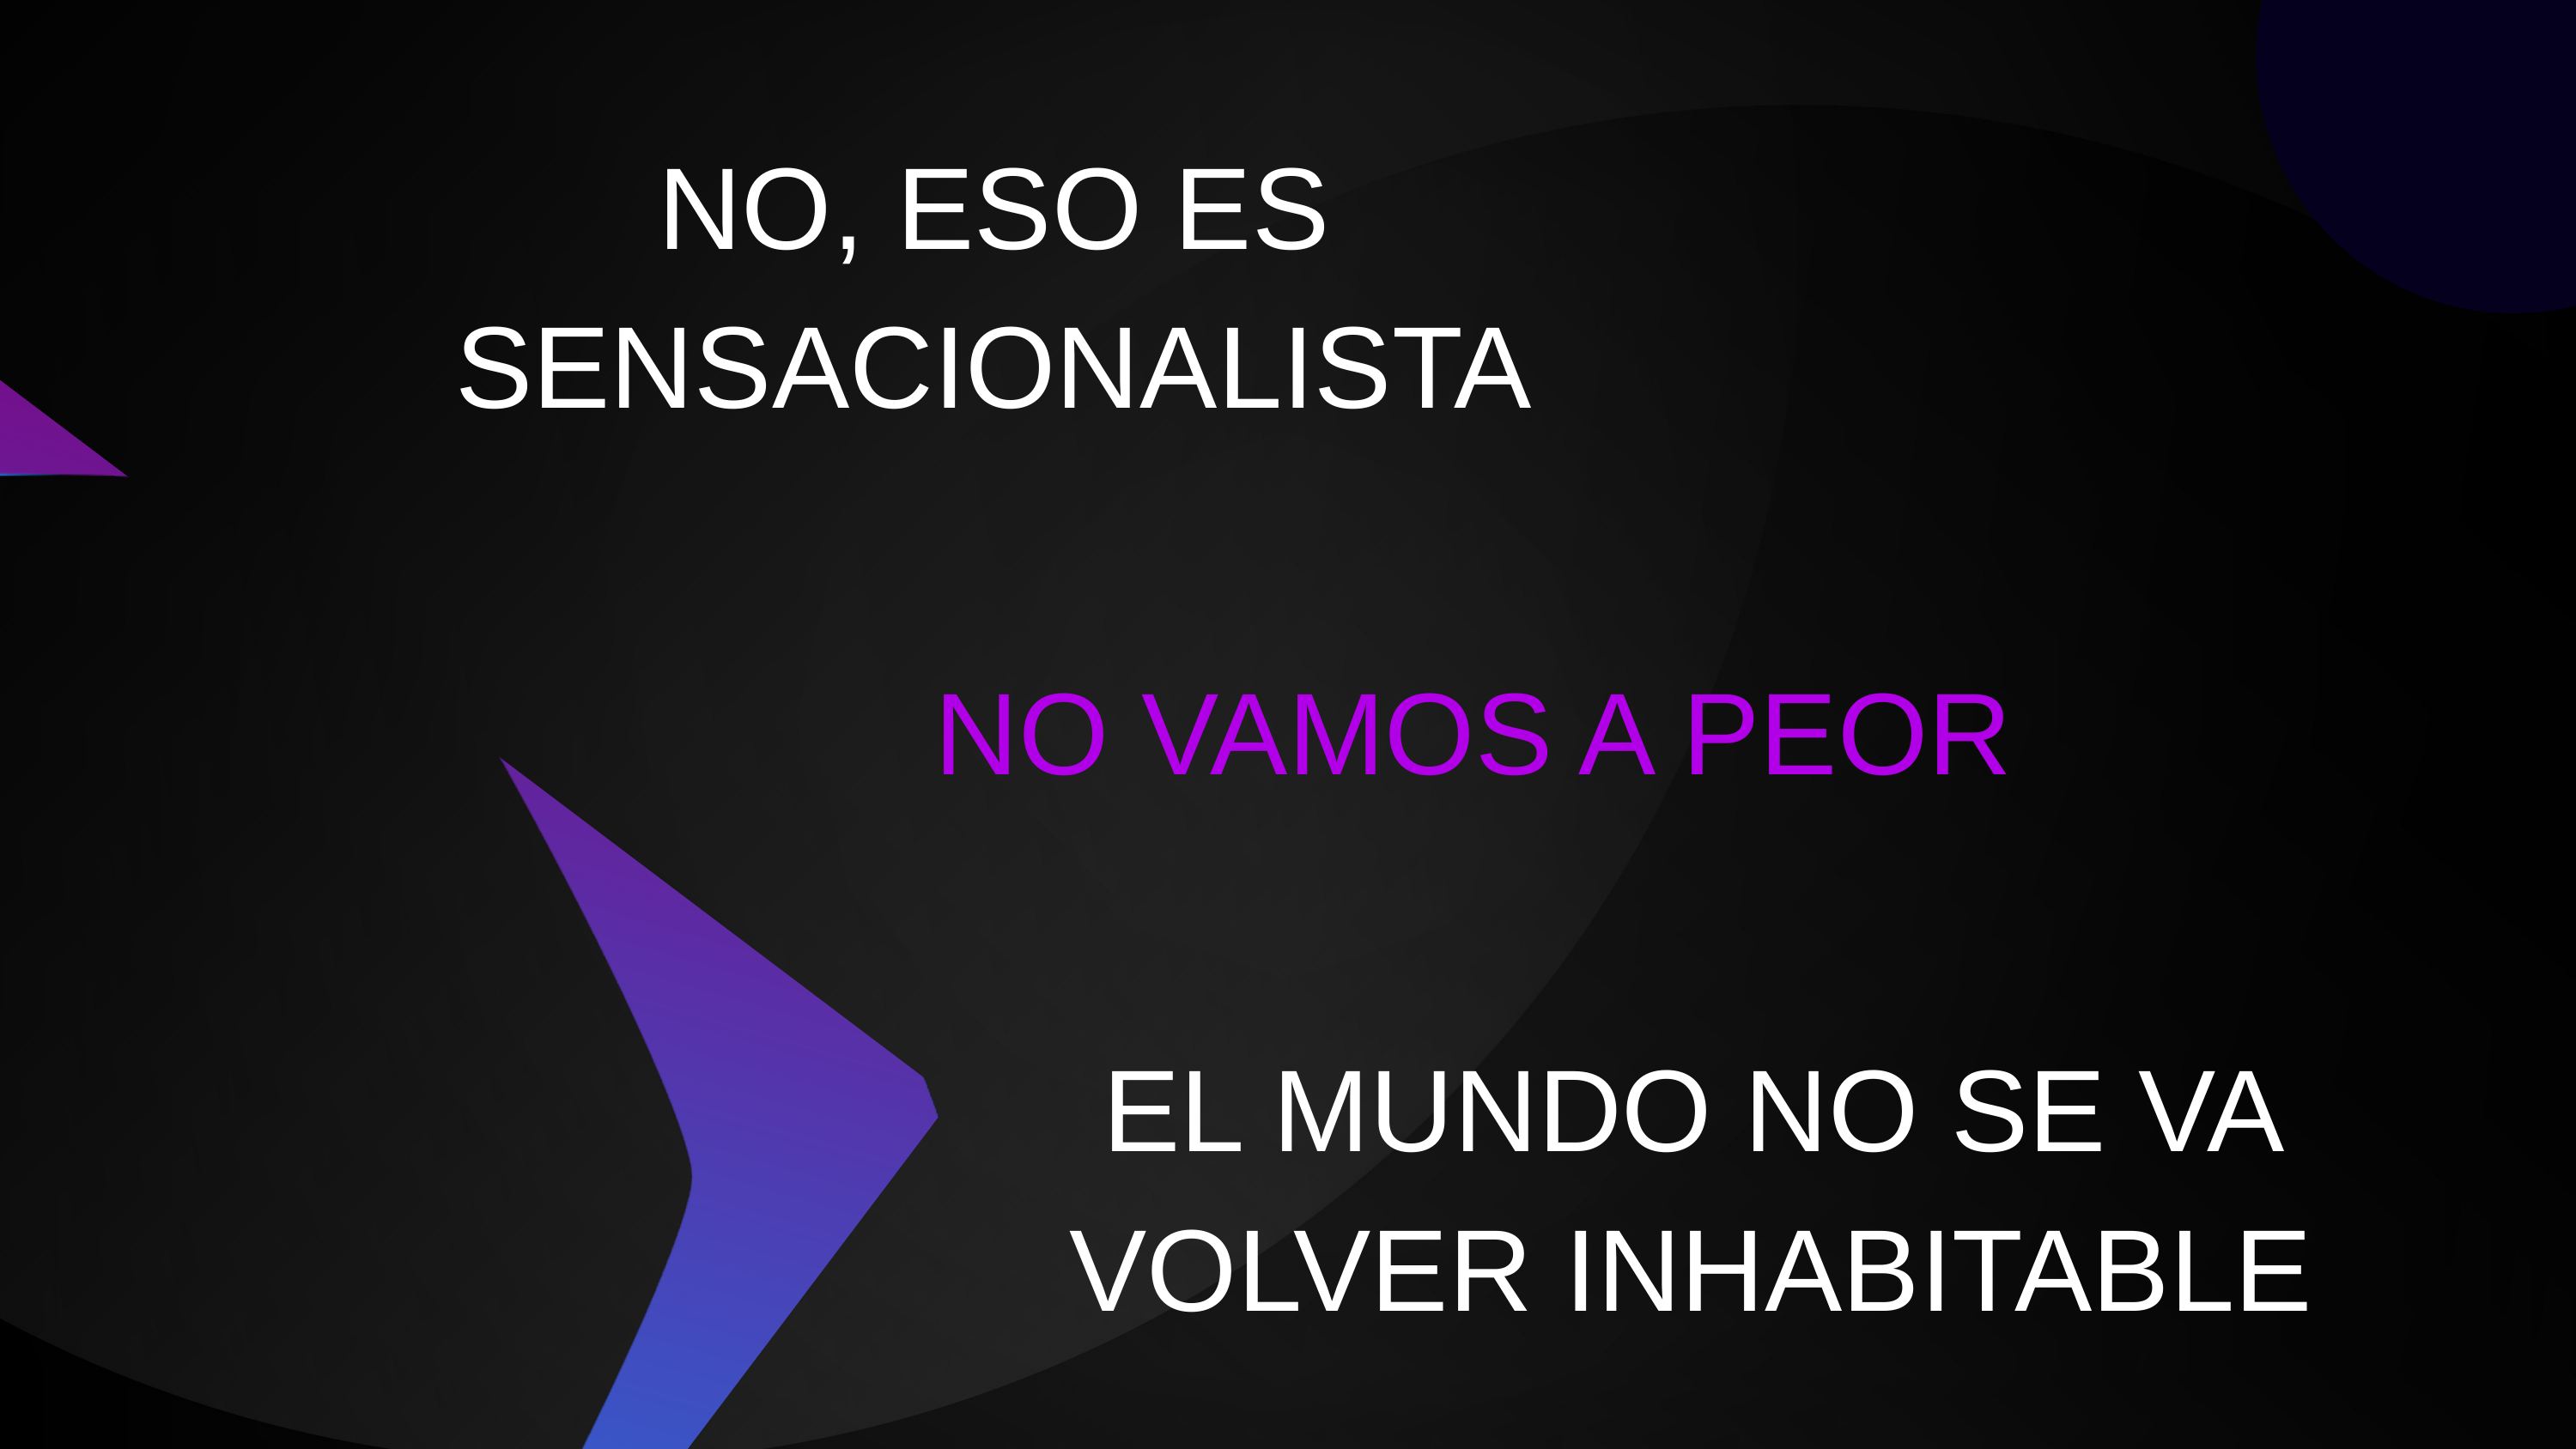

NO, ESO ES SENSACIONALISTA

NO VAMOS A PEOR
EL MUNDO NO SE VA VOLVER INHABITABLE